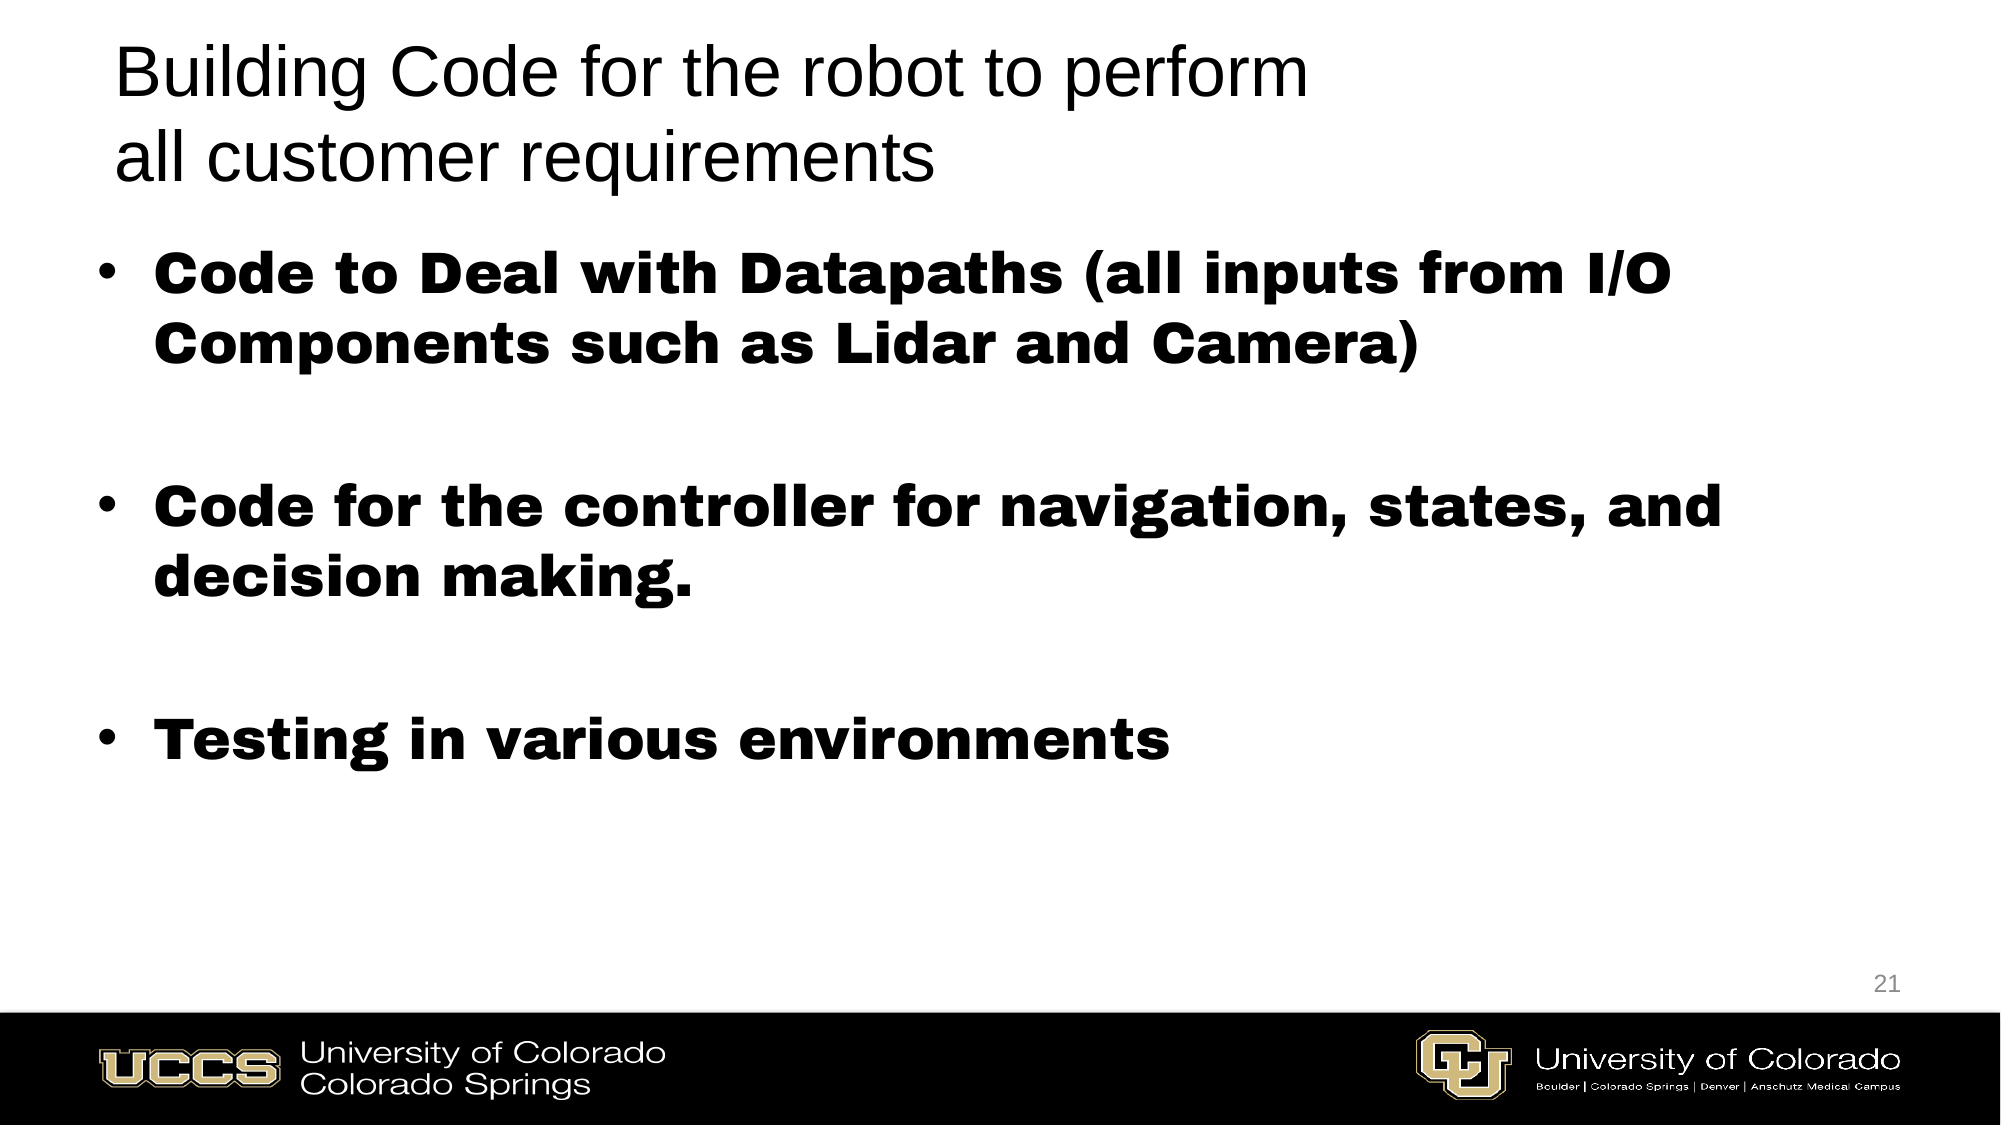

# Building Code for the robot to perform all customer requirements
Code to Deal with Datapaths (all inputs from I/O Components such as Lidar and Camera)

Code for the controller for navigation, states, and decision making.

Testing in various environments

21